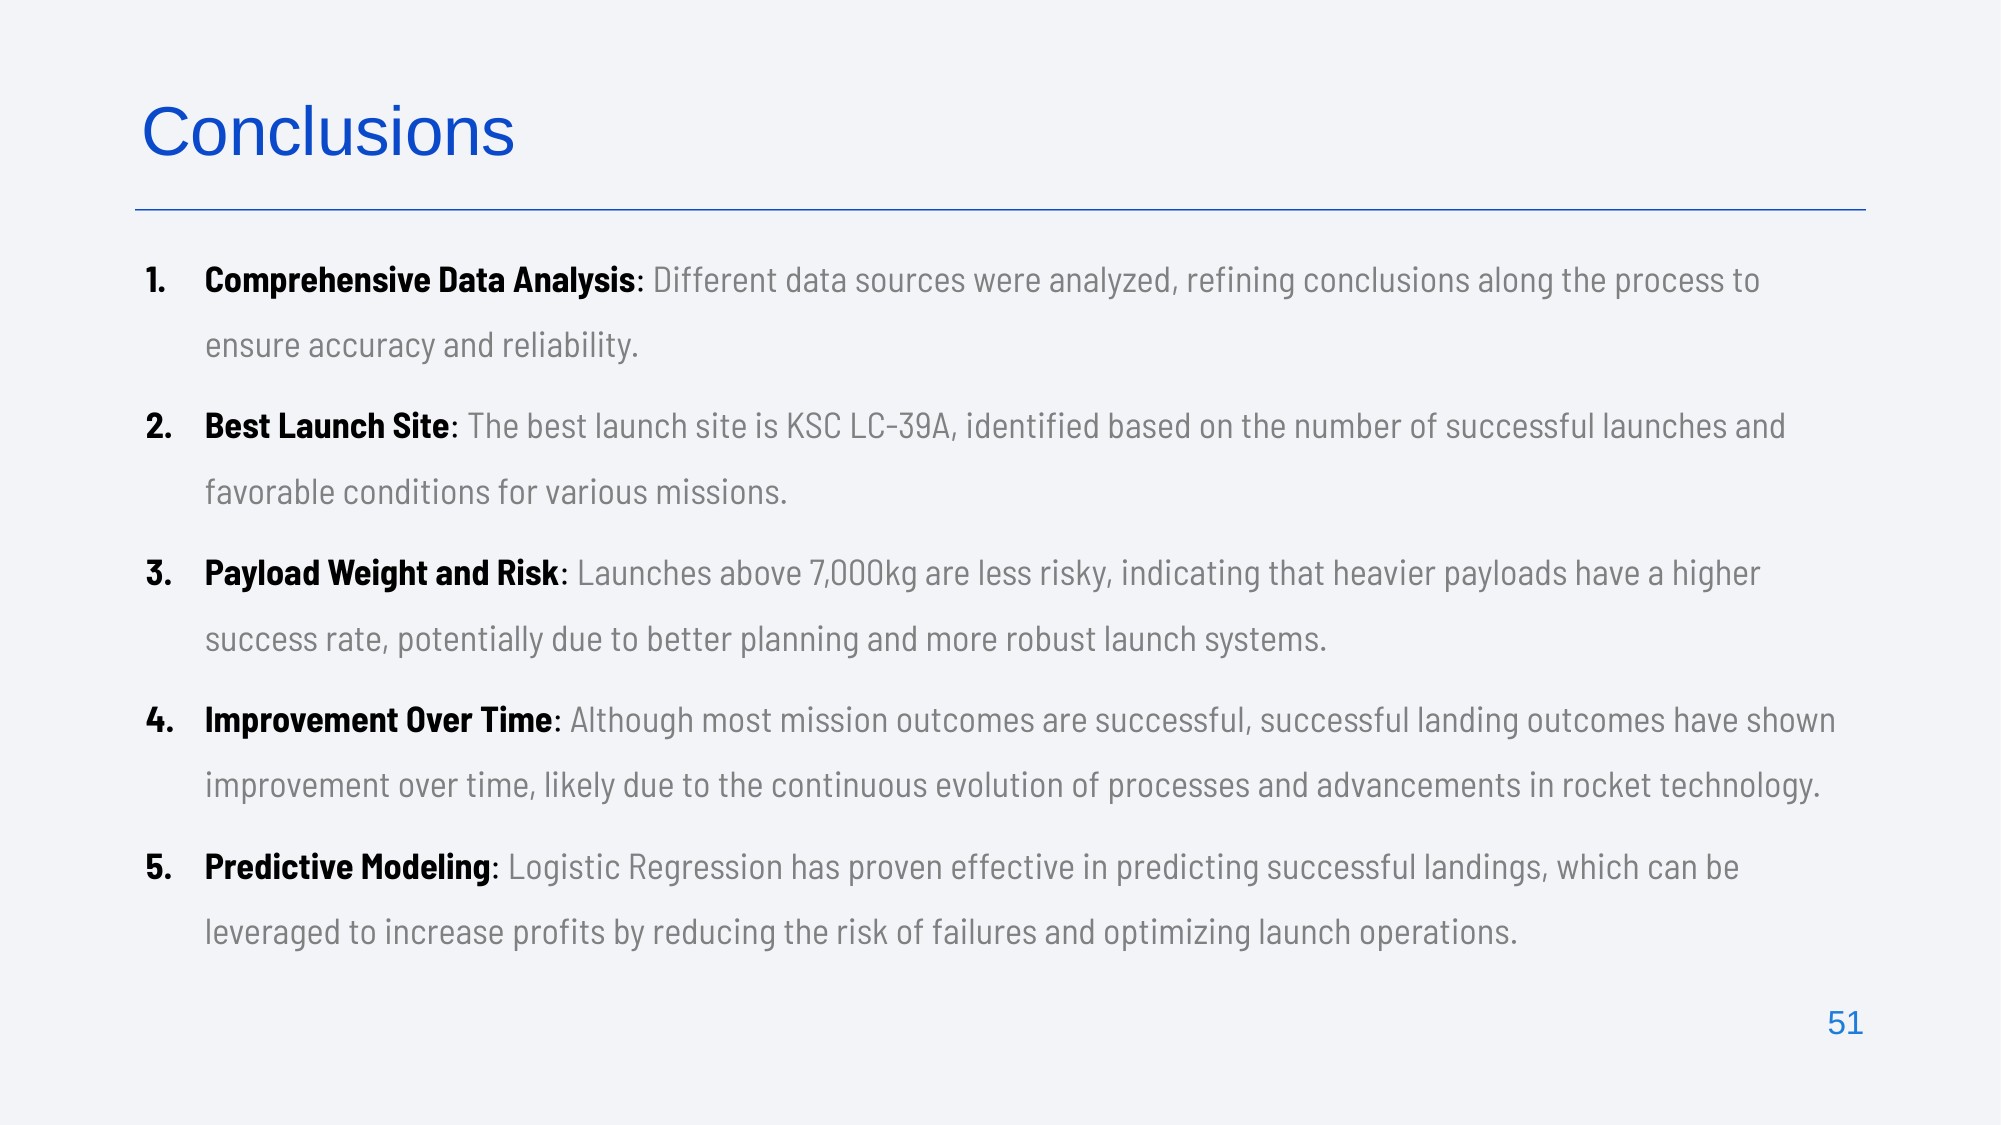

Conclusions
Comprehensive Data Analysis: Different data sources were analyzed, refining conclusions along the process to ensure accuracy and reliability.
Best Launch Site: The best launch site is KSC LC-39A, identified based on the number of successful launches and favorable conditions for various missions.
Payload Weight and Risk: Launches above 7,000kg are less risky, indicating that heavier payloads have a higher success rate, potentially due to better planning and more robust launch systems.
Improvement Over Time: Although most mission outcomes are successful, successful landing outcomes have shown improvement over time, likely due to the continuous evolution of processes and advancements in rocket technology.
Predictive Modeling: Logistic Regression has proven effective in predicting successful landings, which can be leveraged to increase profits by reducing the risk of failures and optimizing launch operations.
51